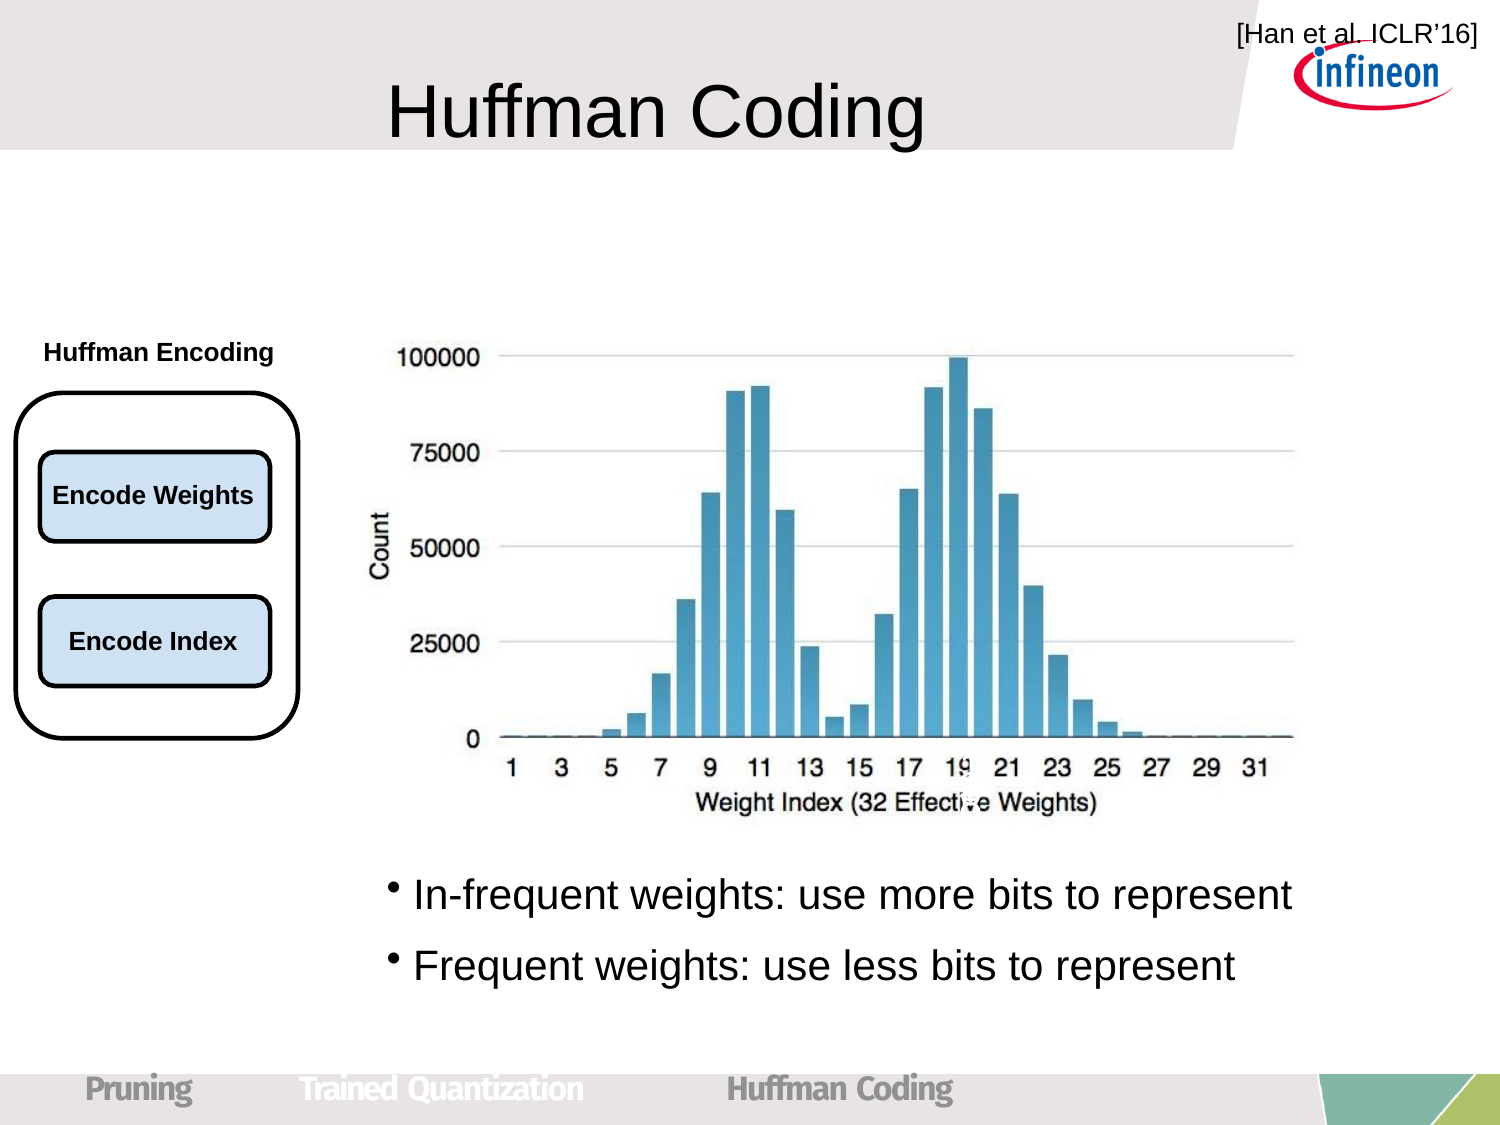

[Han et al. ICLR’16]
# Huffman Coding
Huffman Encoding

Encode Weights

Encode Index
138
In-frequent weights: use more bits to represent
Frequent weights: use less bits to represent
Pruning
Trained Quantization
Huffman Coding